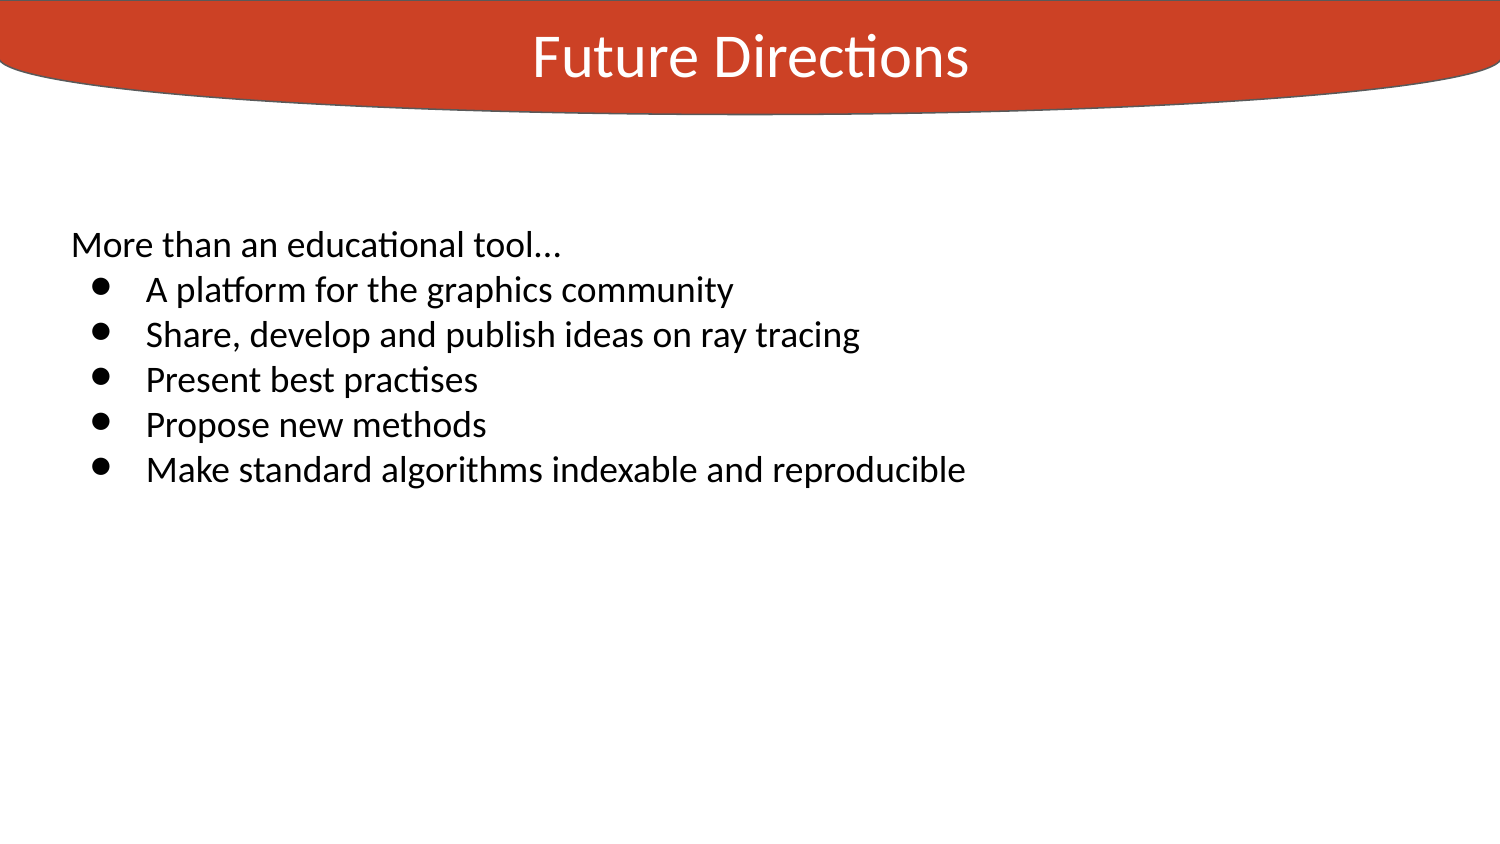

Future Directions
Experiments
More than an educational tool...
A platform for the graphics community
Share, develop and publish ideas on ray tracing
Present best practises
Propose new methods
Make standard algorithms indexable and reproducible